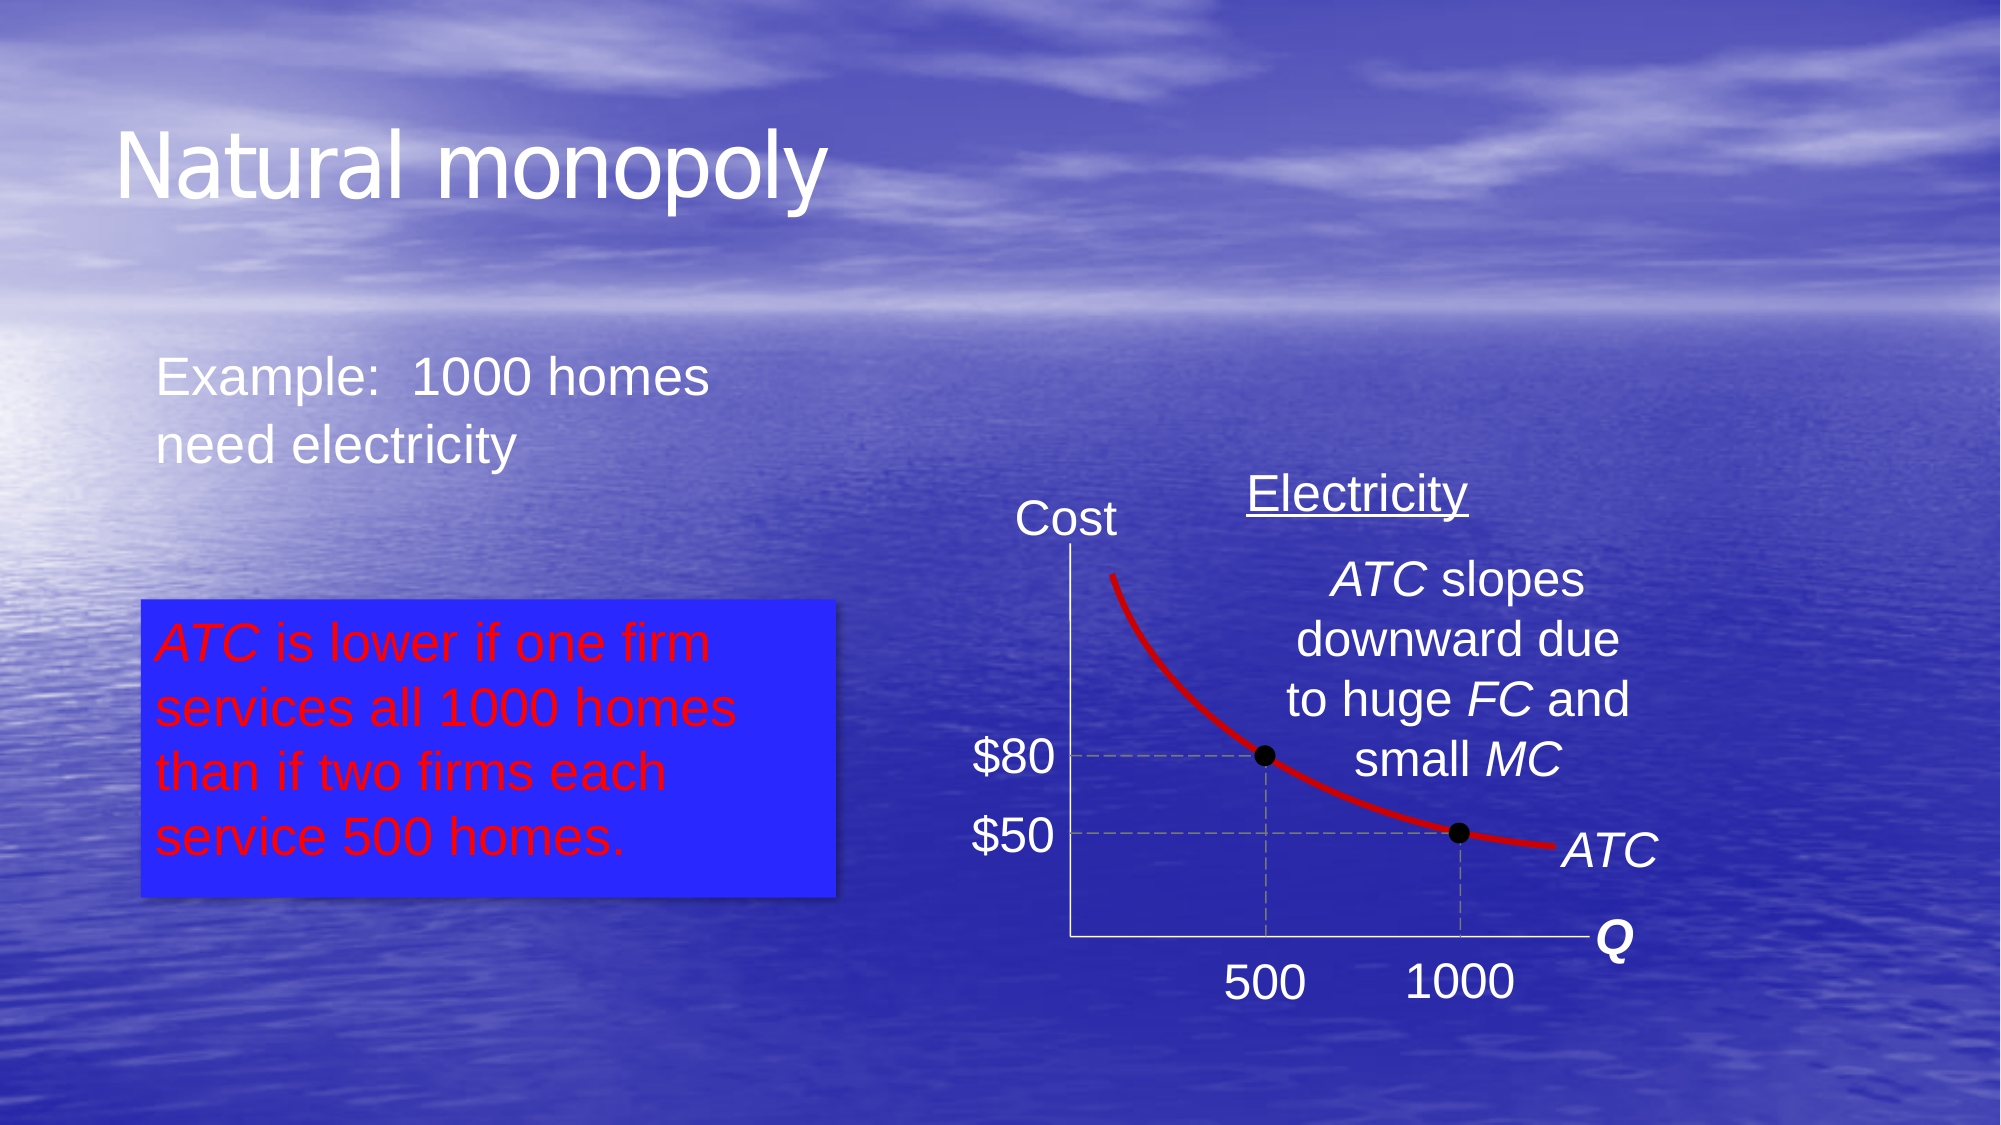

Natural monopoly
Example:  1000 homes need electricity
Electricity
Cost

Q

ATC
ATC slopes downward due to huge FC and small MC
ATC is lower if one firm services all 1000 homes than if two firms each service 500 homes.
$80

500
$50

1000